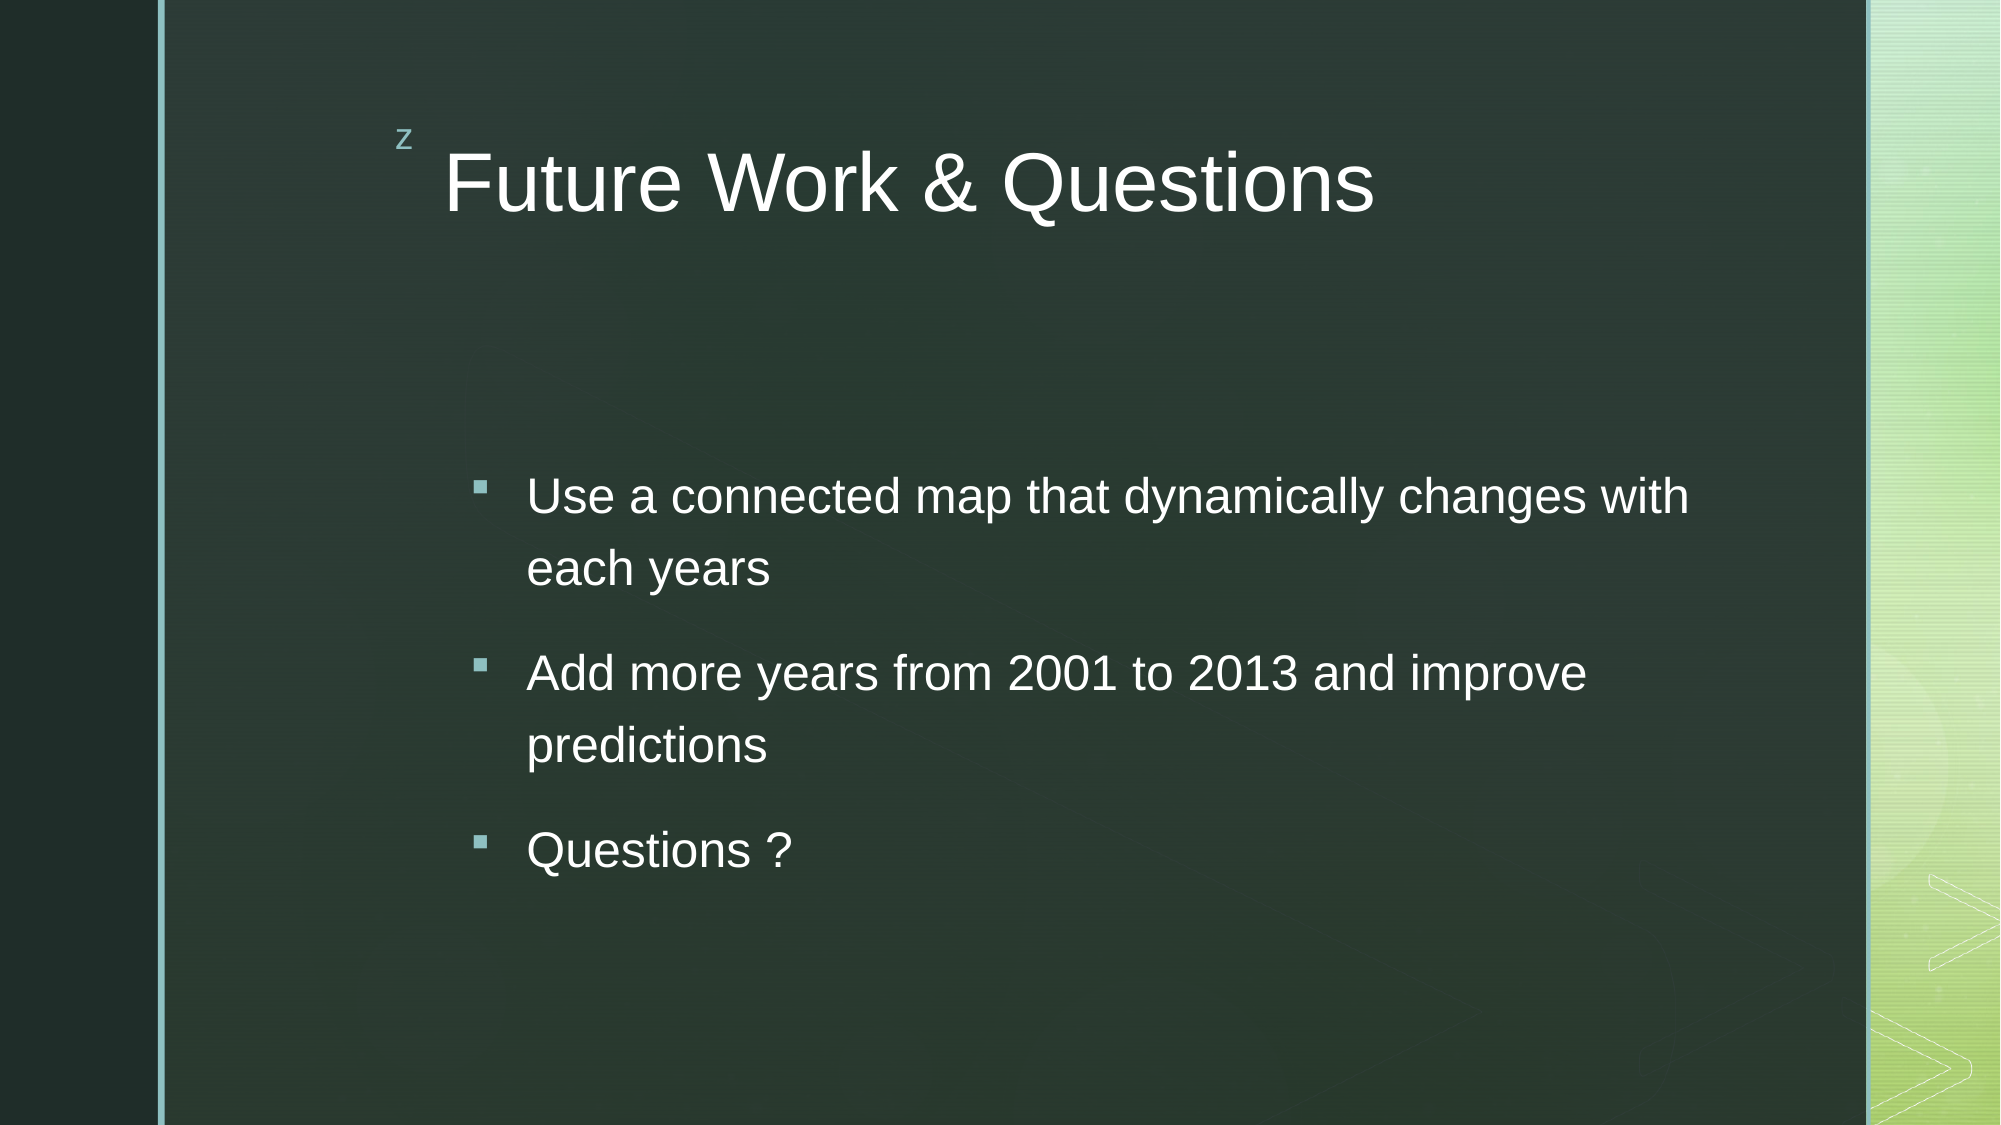

# Future Work & Questions
Use a connected map that dynamically changes with each years
Add more years from 2001 to 2013 and improve predictions
Questions ?